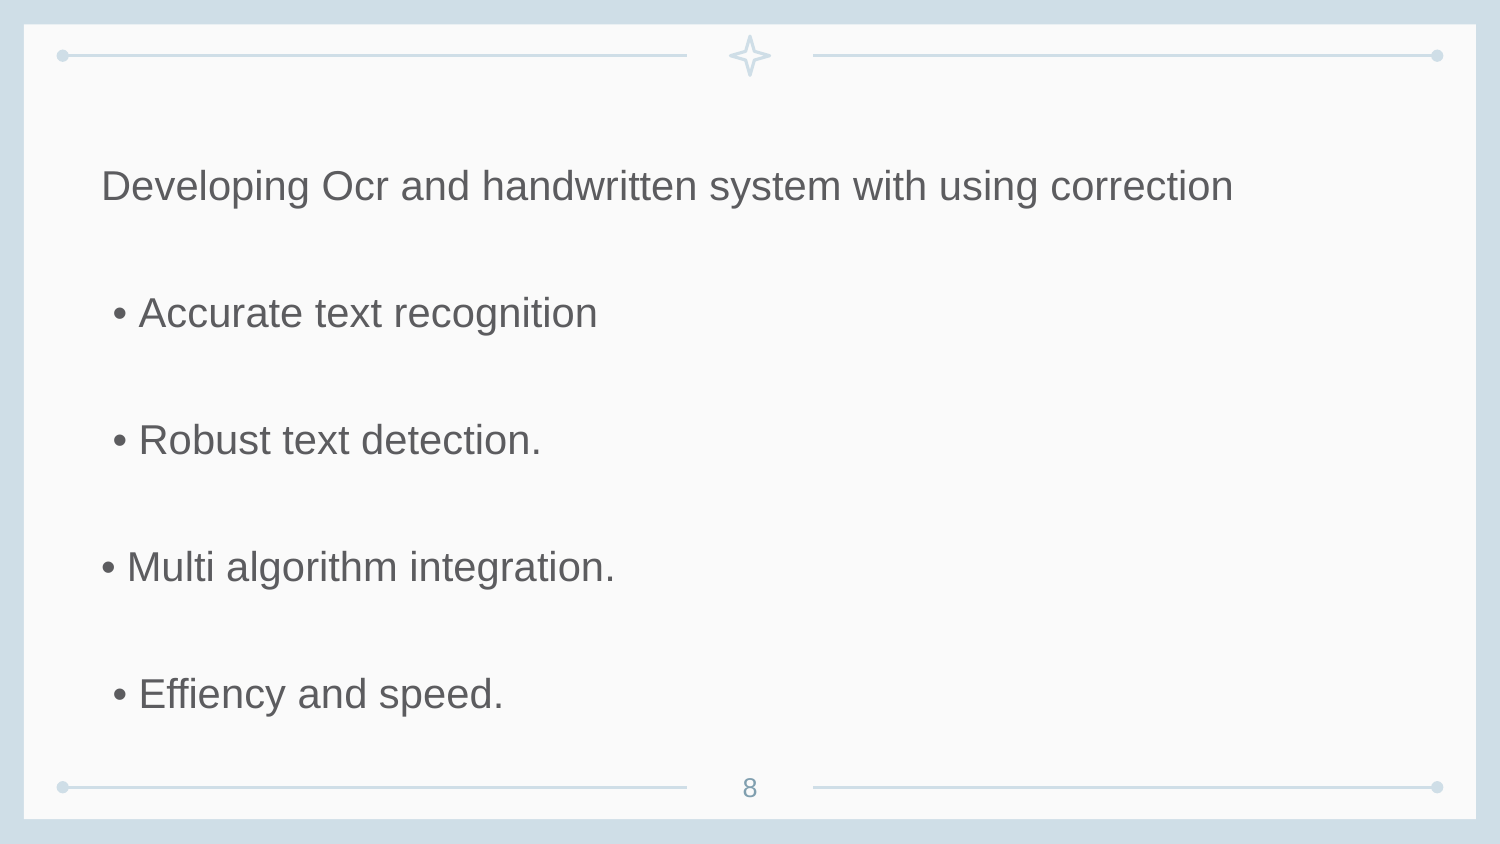

Developing Ocr and handwritten system with using correction
 • Accurate text recognition
 • Robust text detection.
• Multi algorithm integration.
 • Effiency and speed.

8